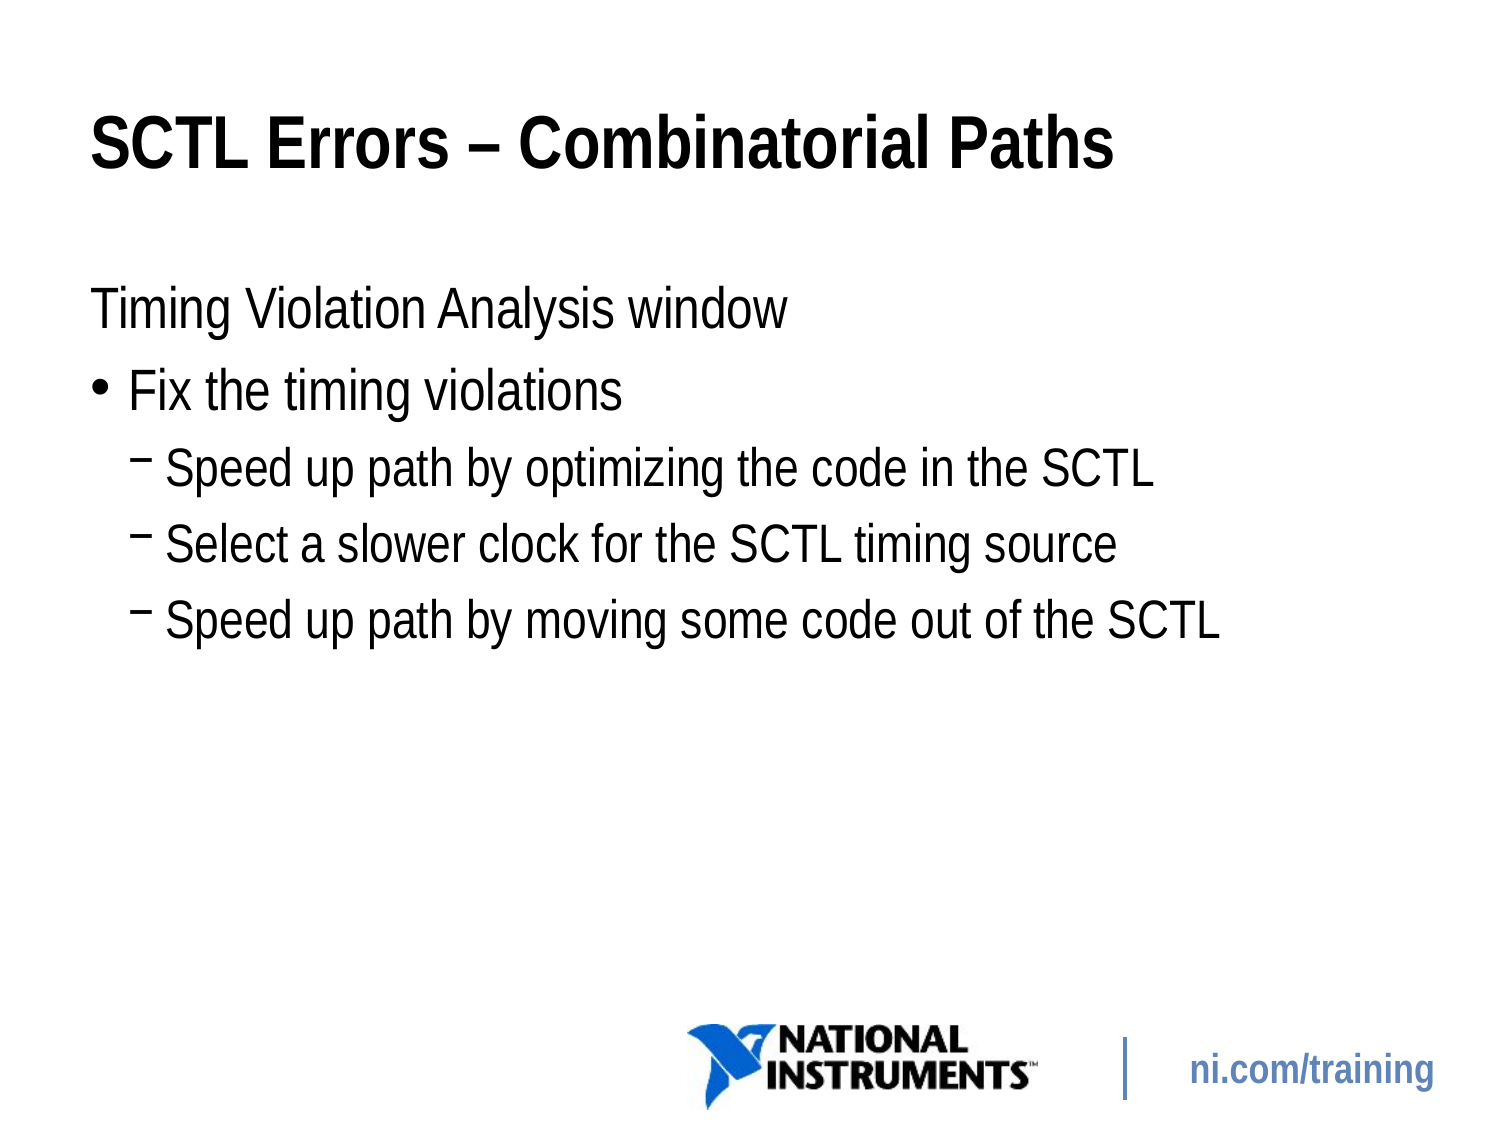

# SCTL Errors – Combinatorial Paths
Timing Violation Analysis window
Fix the timing violations
Speed up path by optimizing the code in the SCTL
Select a slower clock for the SCTL timing source
Speed up path by moving some code out of the SCTL